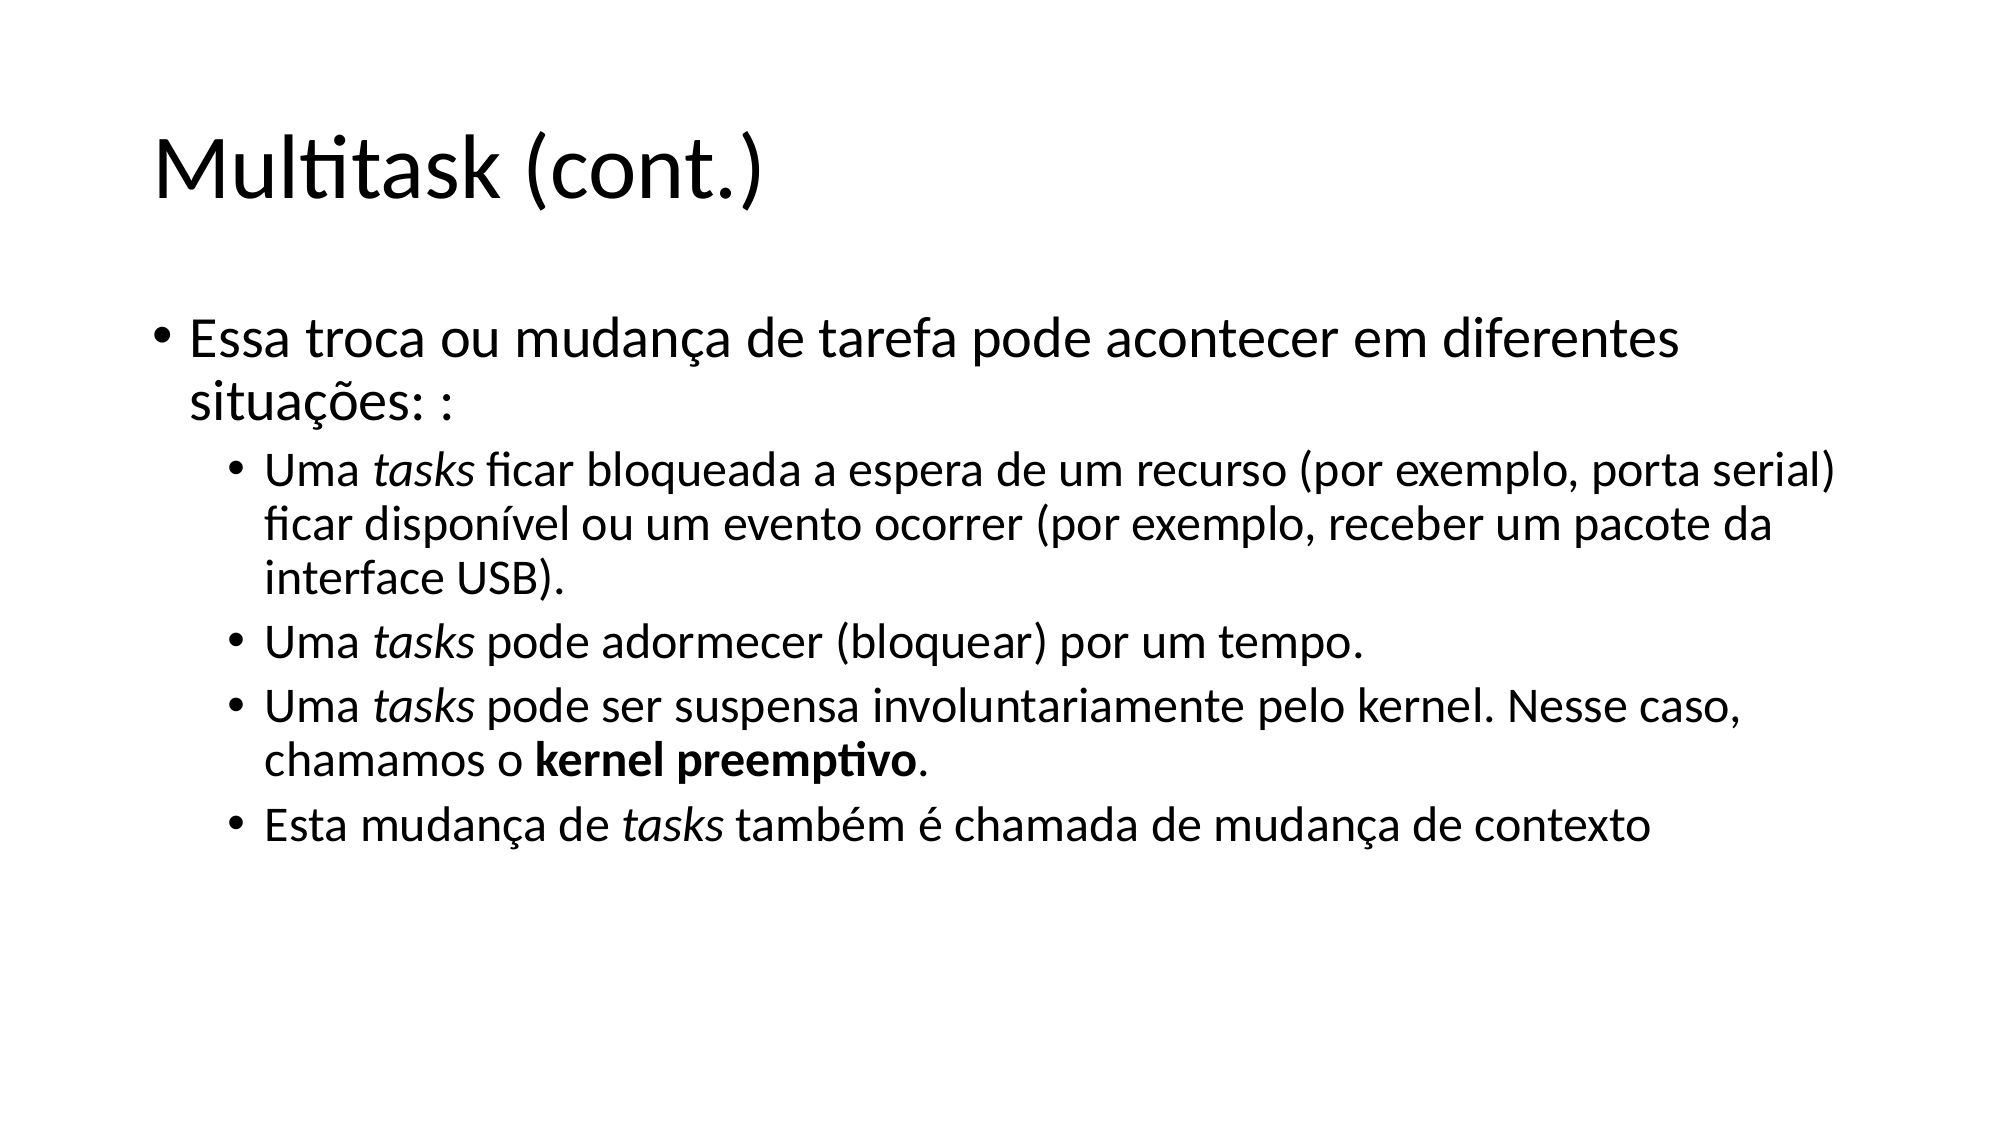

# Multitask (cont.)
Essa troca ou mudança de tarefa pode acontecer em diferentes situações: :
Uma tasks ficar bloqueada a espera de um recurso (por exemplo, porta serial) ficar disponível ou um evento ocorrer (por exemplo, receber um pacote da interface USB).
Uma tasks pode adormecer (bloquear) por um tempo.
Uma tasks pode ser suspensa involuntariamente pelo kernel. Nesse caso, chamamos o kernel preemptivo.
Esta mudança de tasks também é chamada de mudança de contexto